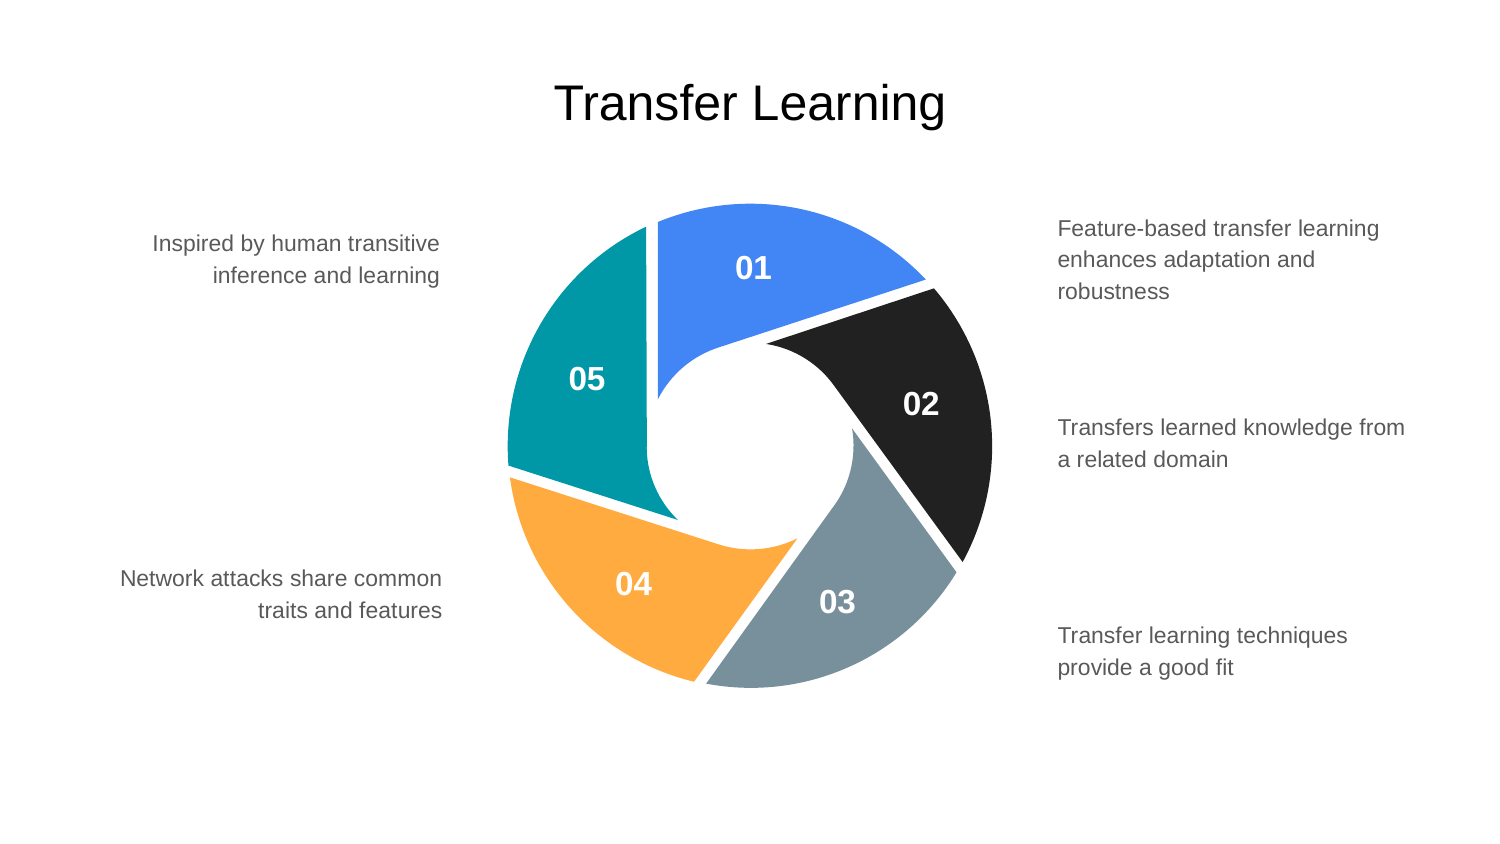

# Transfer Learning
Feature-based transfer learning enhances adaptation and robustness
Inspired by human transitive inference and learning
Transfers learned knowledge from a related domain
Network attacks share common traits and features
Transfer learning techniques provide a good fit